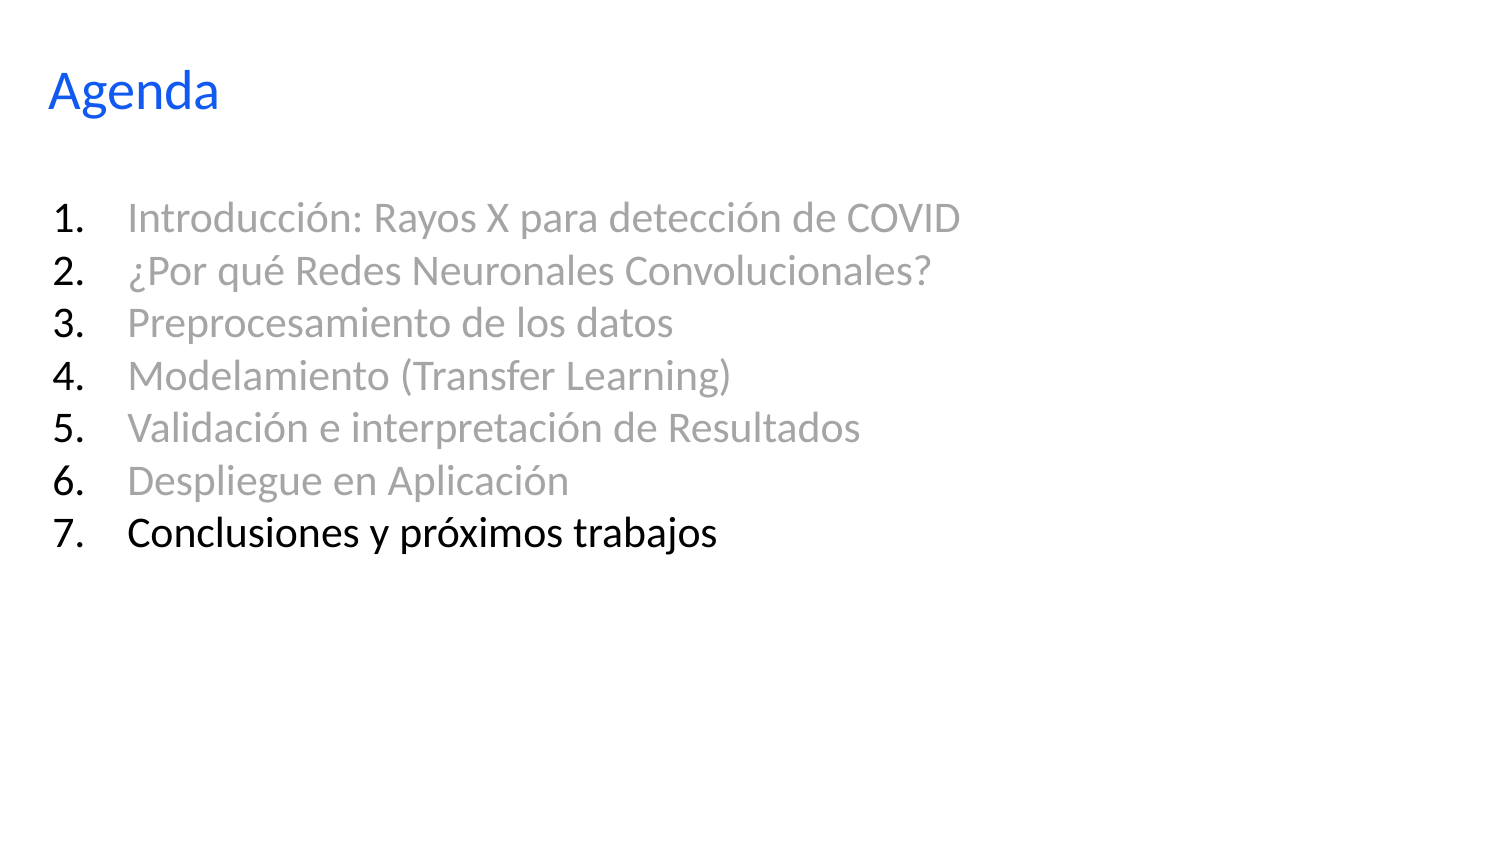

Agenda
Introducción: Rayos X para detección de COVID
¿Por qué Redes Neuronales Convolucionales?
Preprocesamiento de los datos
Modelamiento (Transfer Learning)
Validación e interpretación de Resultados
Despliegue en Aplicación
Conclusiones y próximos trabajos